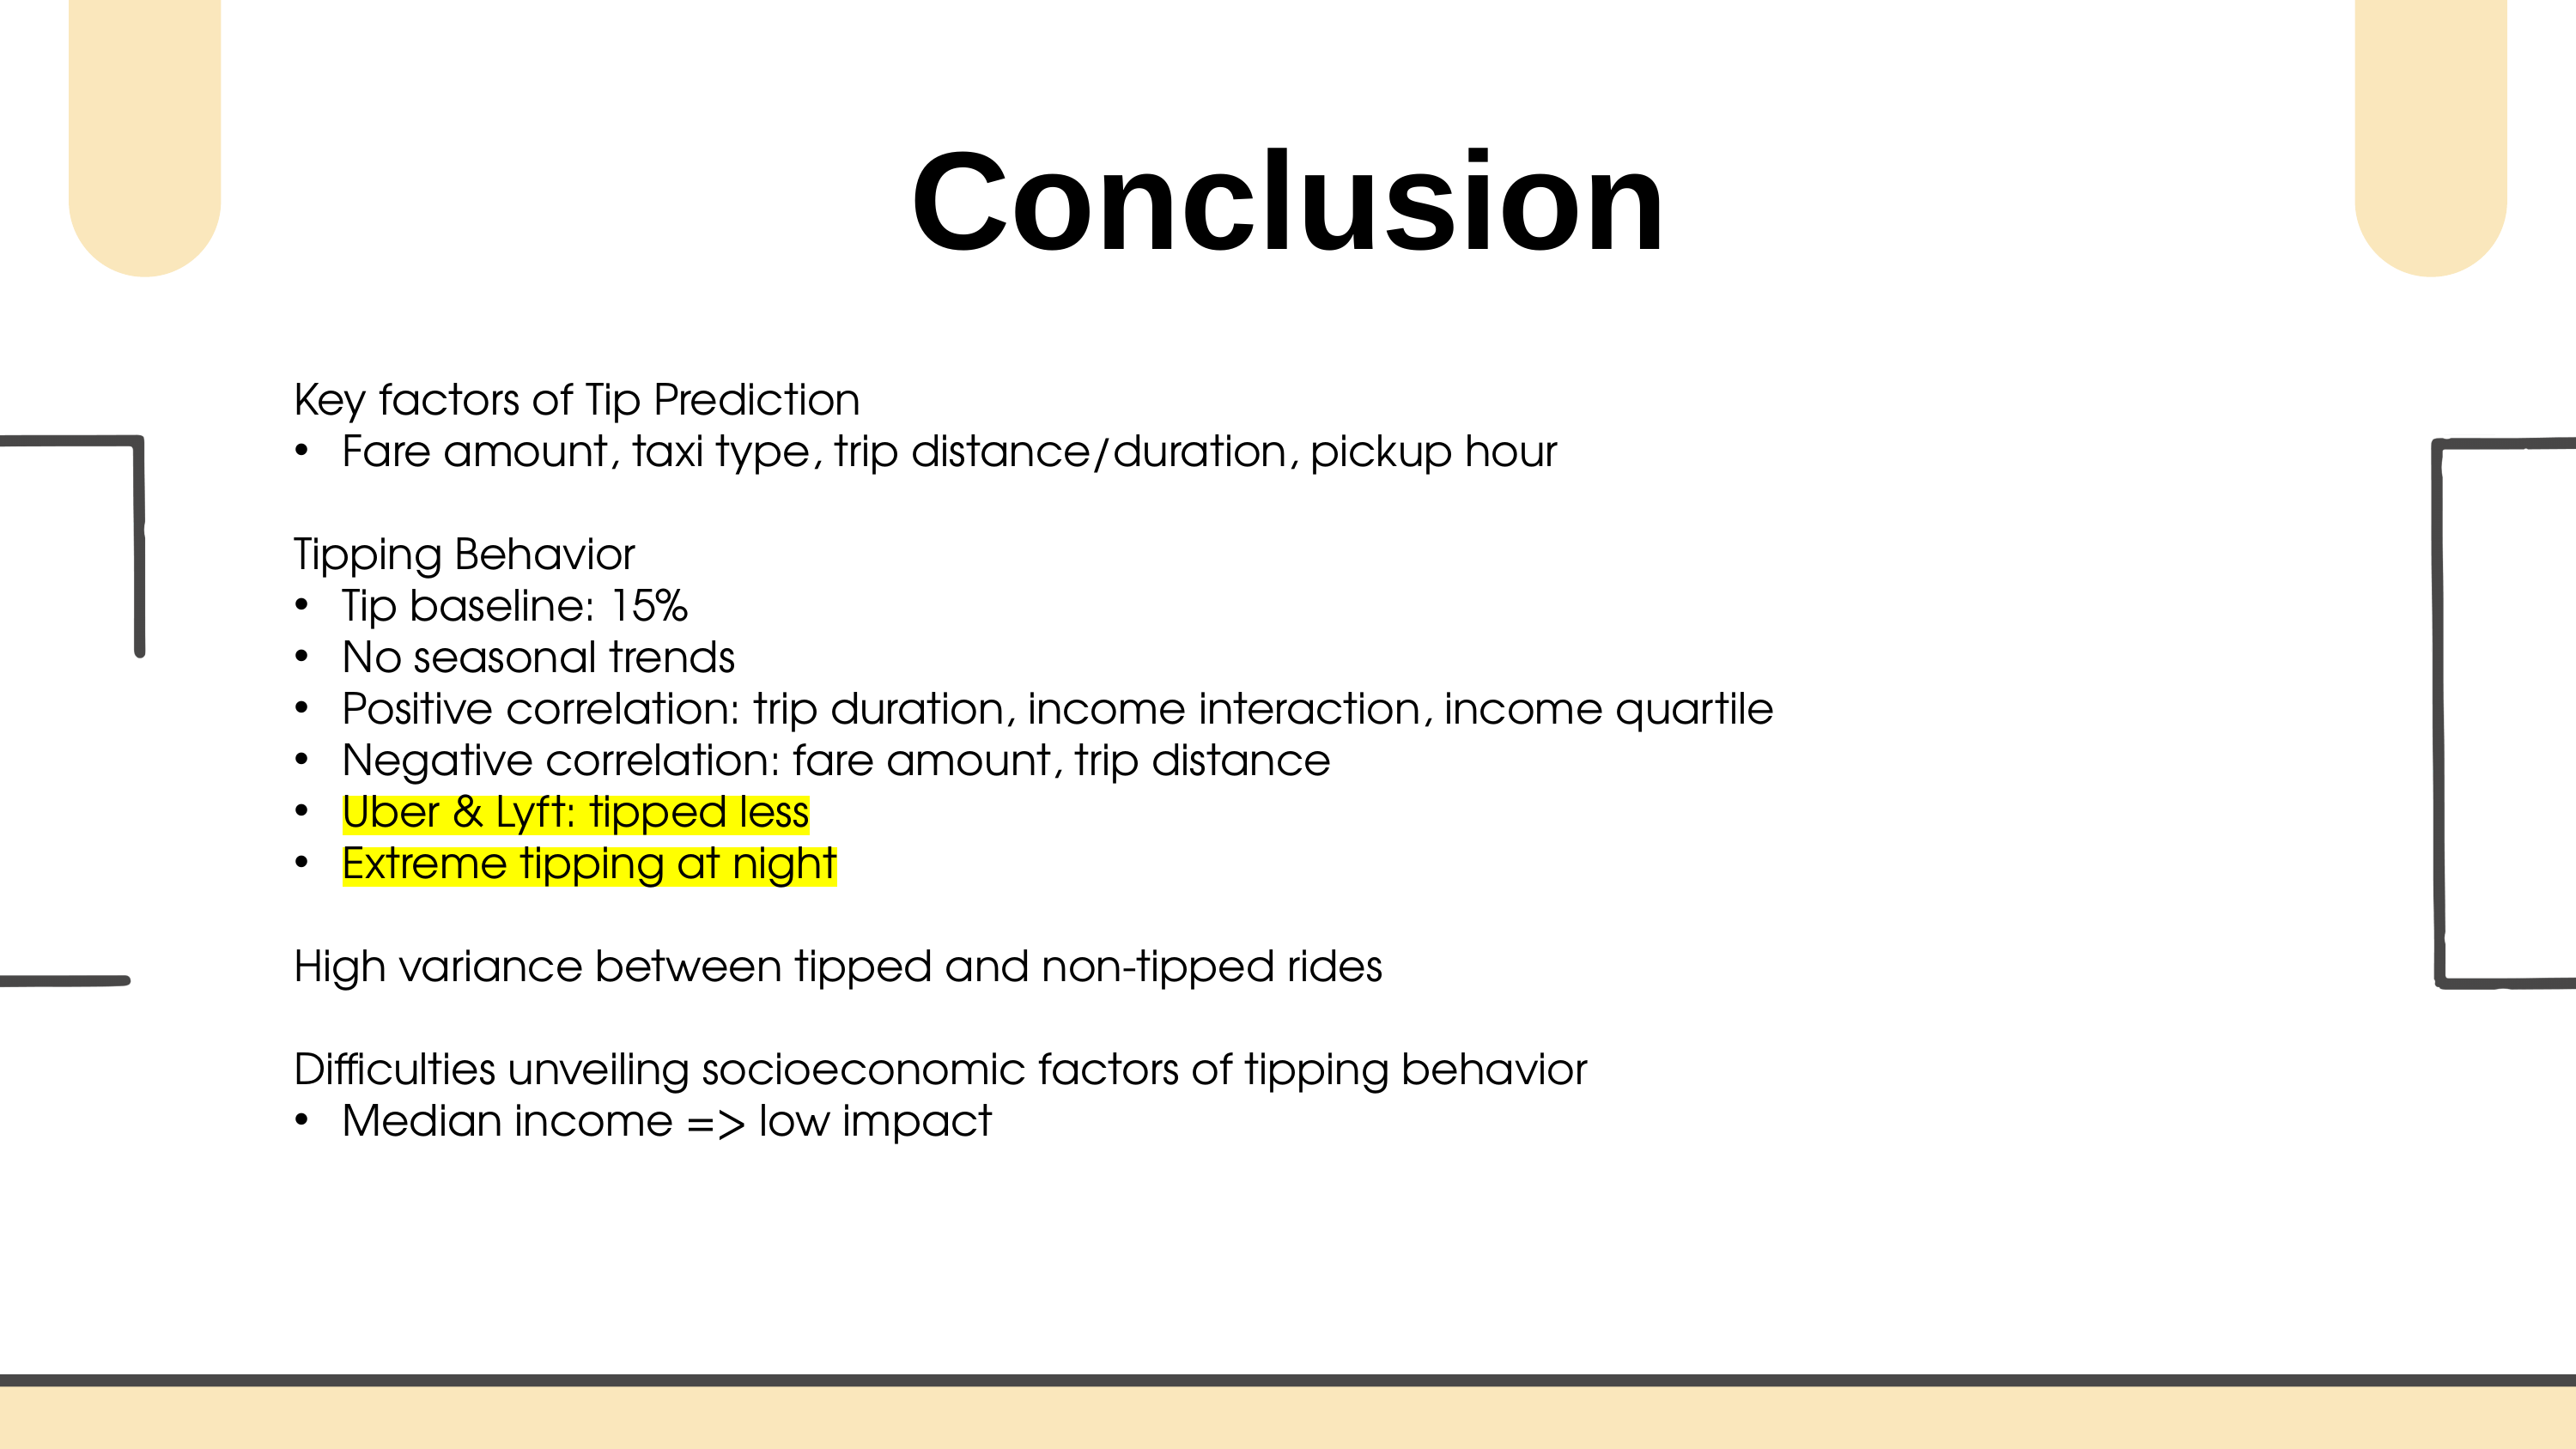

Conclusion
Key factors of Tip Prediction
Fare amount, taxi type, trip distance/duration, pickup hour

Tipping Behavior
Tip baseline: 15%
No seasonal trends
Positive correlation: trip duration, income interaction, income quartile
Negative correlation: fare amount, trip distance
Uber & Lyft: tipped less
Extreme tipping at night

High variance between tipped and non-tipped rides

Difficulties unveiling socioeconomic factors of tipping behavior
Median income => low impact